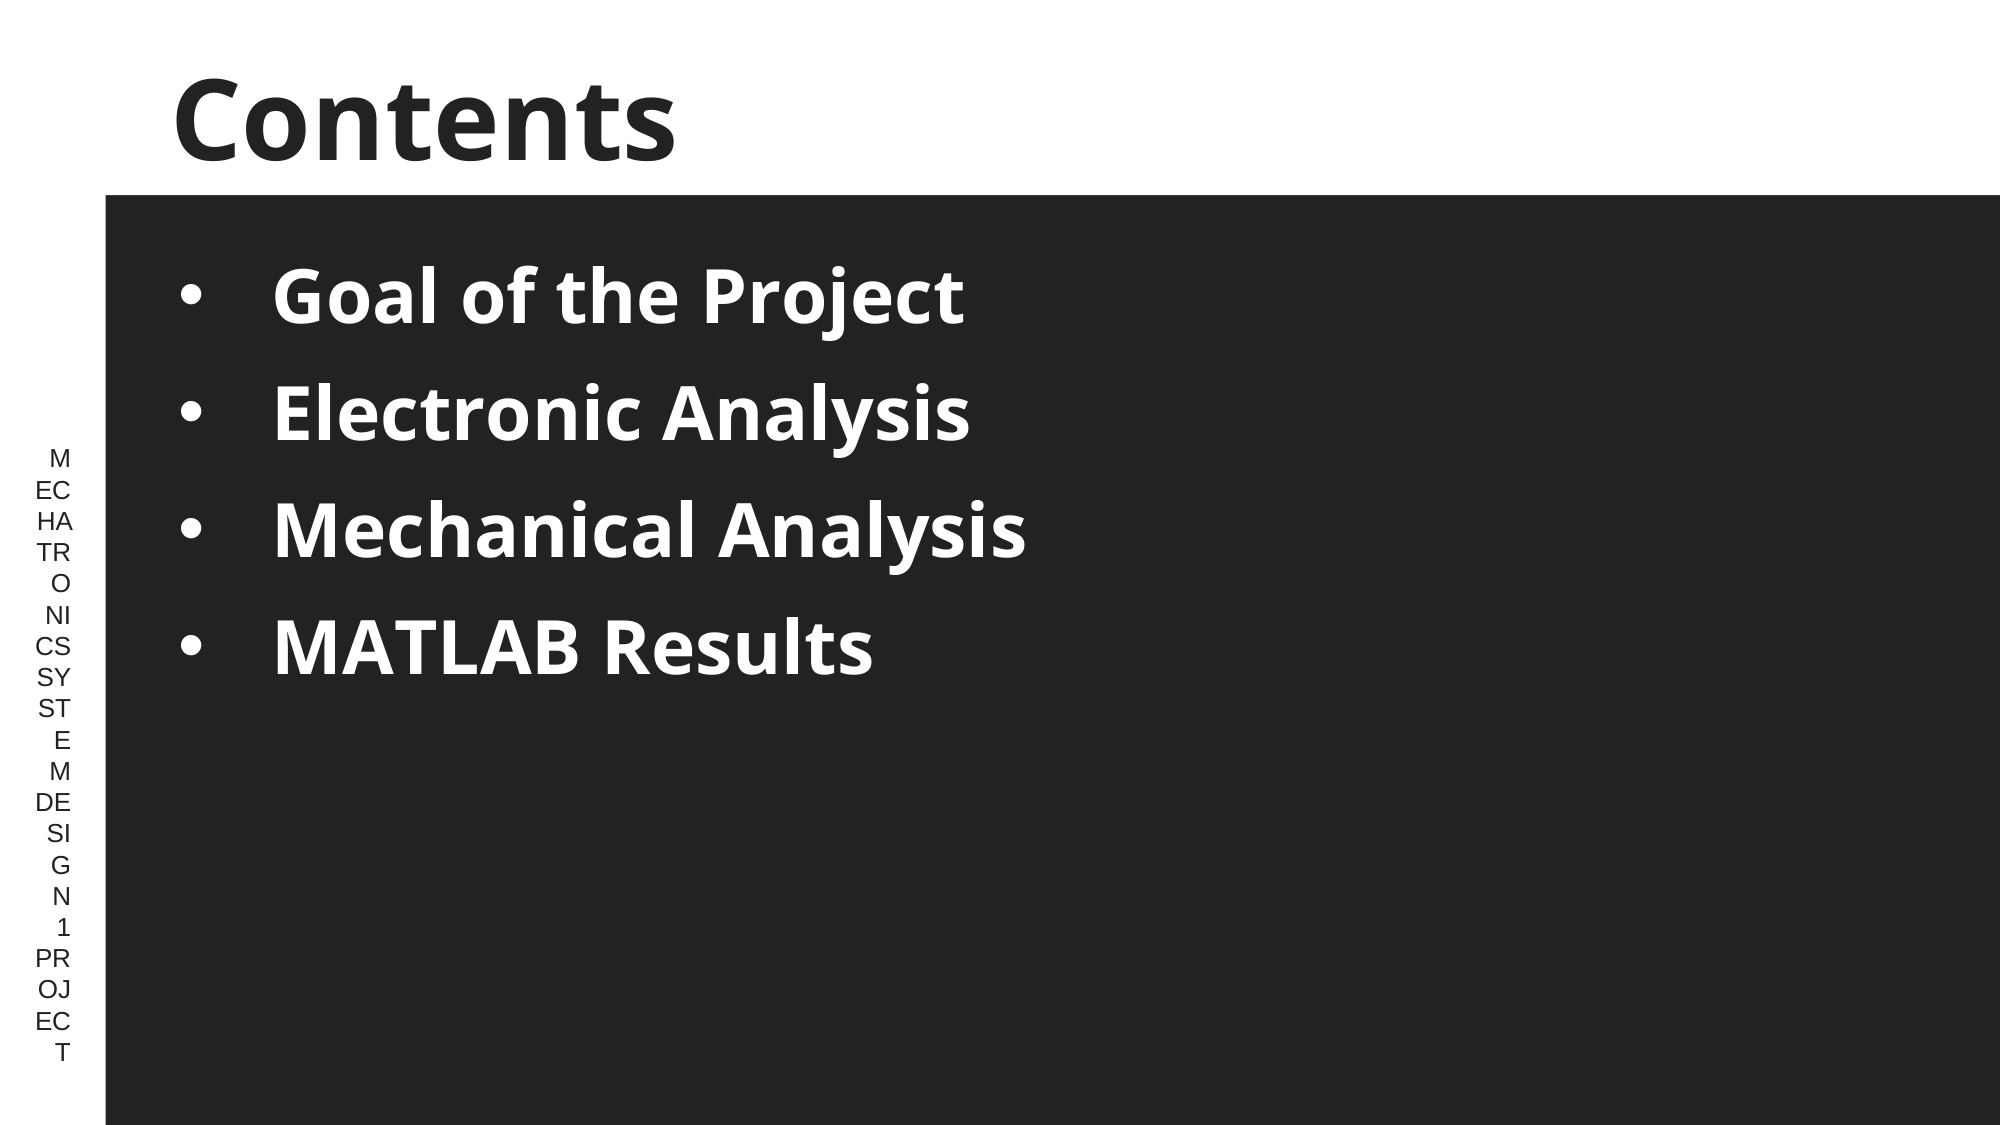

Contents

MECHATRONICS SYSTEM DESIGN 1 PROJECT
Goal of the Project
Electronic Analysis
Mechanical Analysis
MATLAB Results